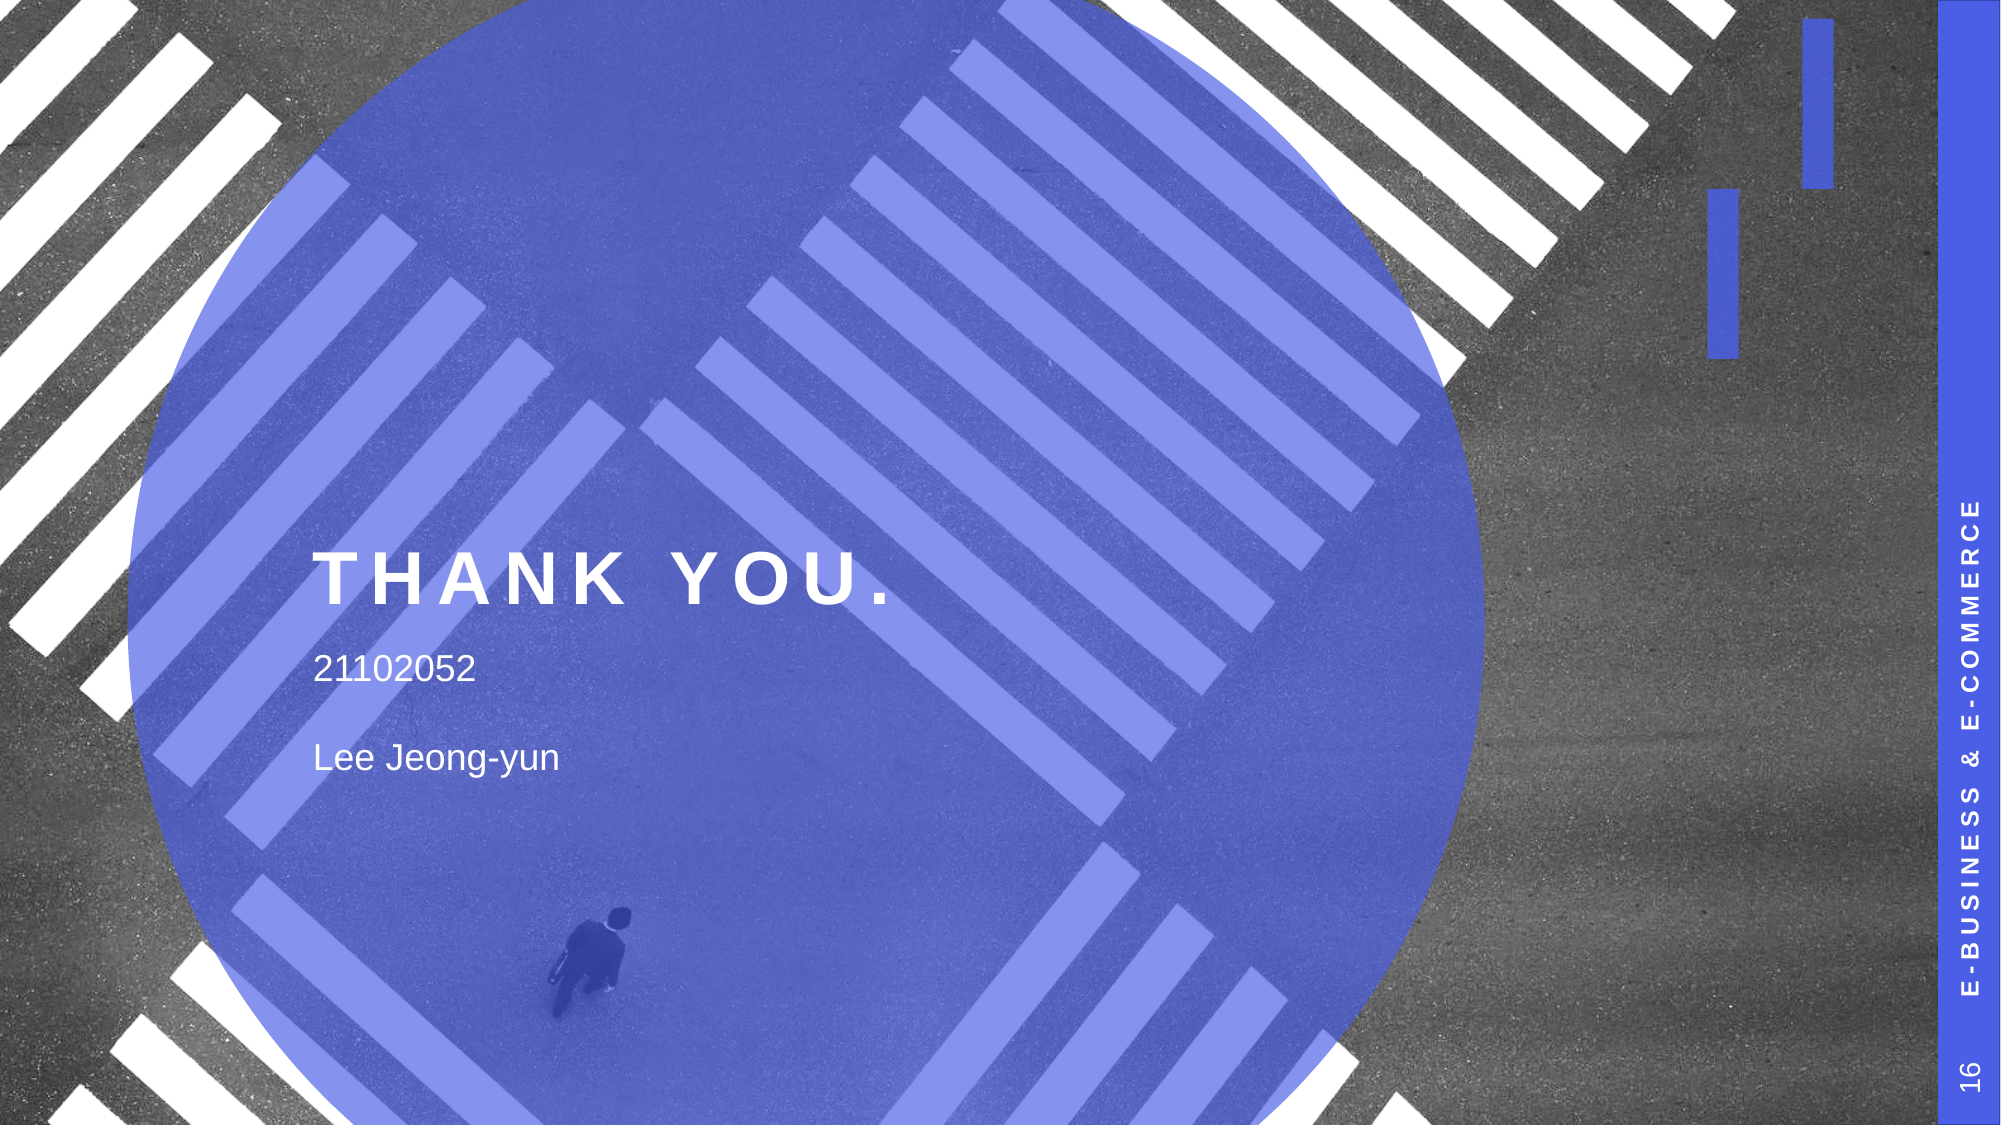

# Thank you.
E-business & e-commerce
21102052
Lee Jeong-yun
16